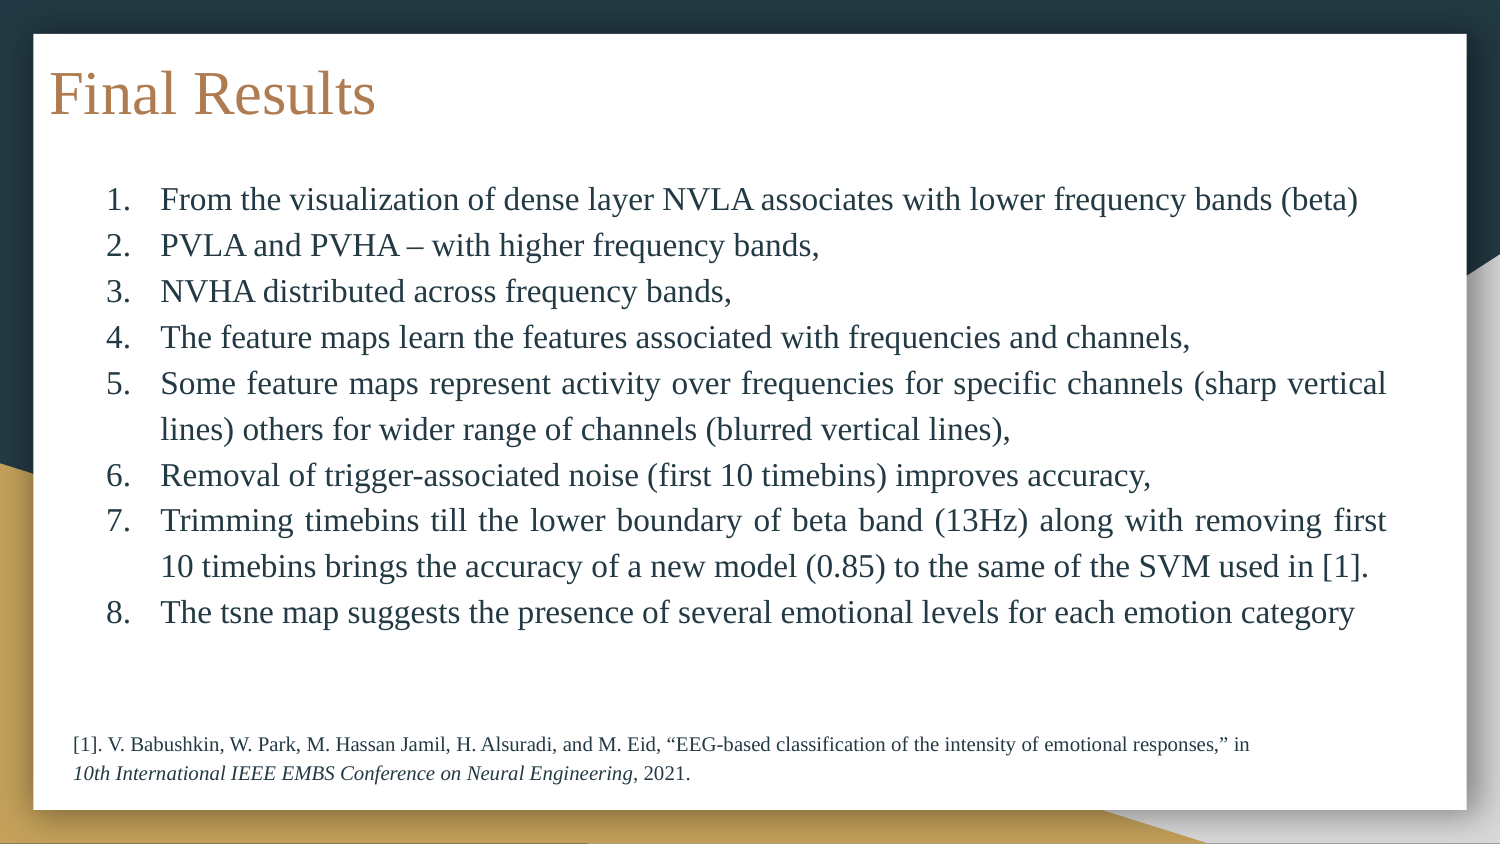

# Final Results
From the visualization of dense layer NVLA associates with lower frequency bands (beta)
PVLA and PVHA – with higher frequency bands,
NVHA distributed across frequency bands,
The feature maps learn the features associated with frequencies and channels,
Some feature maps represent activity over frequencies for specific channels (sharp vertical lines) others for wider range of channels (blurred vertical lines),
Removal of trigger-associated noise (first 10 timebins) improves accuracy,
Trimming timebins till the lower boundary of beta band (13Hz) along with removing first 10 timebins brings the accuracy of a new model (0.85) to the same of the SVM used in [1].
The tsne map suggests the presence of several emotional levels for each emotion category

[1]. V. Babushkin, W. Park, M. Hassan Jamil, H. Alsuradi, and M. Eid, “EEG-based classification of the intensity of emotional responses,” in 10th International IEEE EMBS Conference on Neural Engineering, 2021.